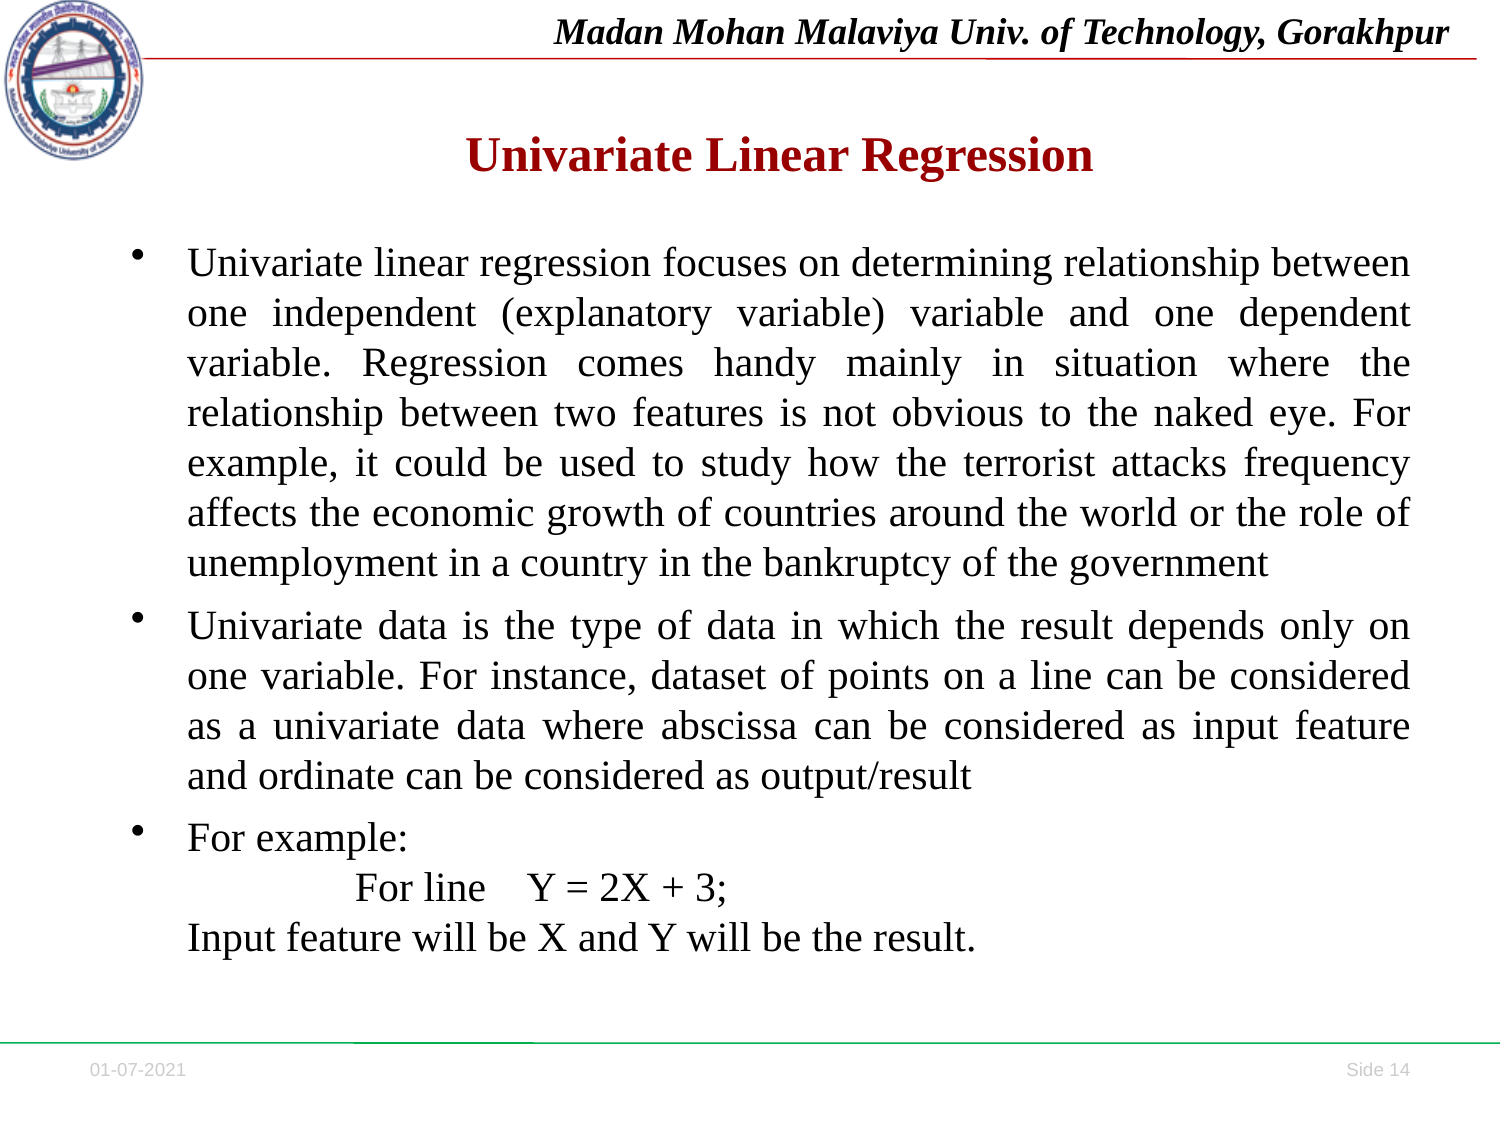

# Univariate Linear Regression
Univariate linear regression focuses on determining relationship between one independent (explanatory variable) variable and one dependent variable. Regression comes handy mainly in situation where the relationship between two features is not obvious to the naked eye. For example, it could be used to study how the terrorist attacks frequency affects the economic growth of countries around the world or the role of unemployment in a country in the bankruptcy of the government
Univariate data is the type of data in which the result depends only on one variable. For instance, dataset of points on a line can be considered as a univariate data where abscissa can be considered as input feature and ordinate can be considered as output/result
For example:
                For line    Y = 2X + 3;
Input feature will be X and Y will be the result.